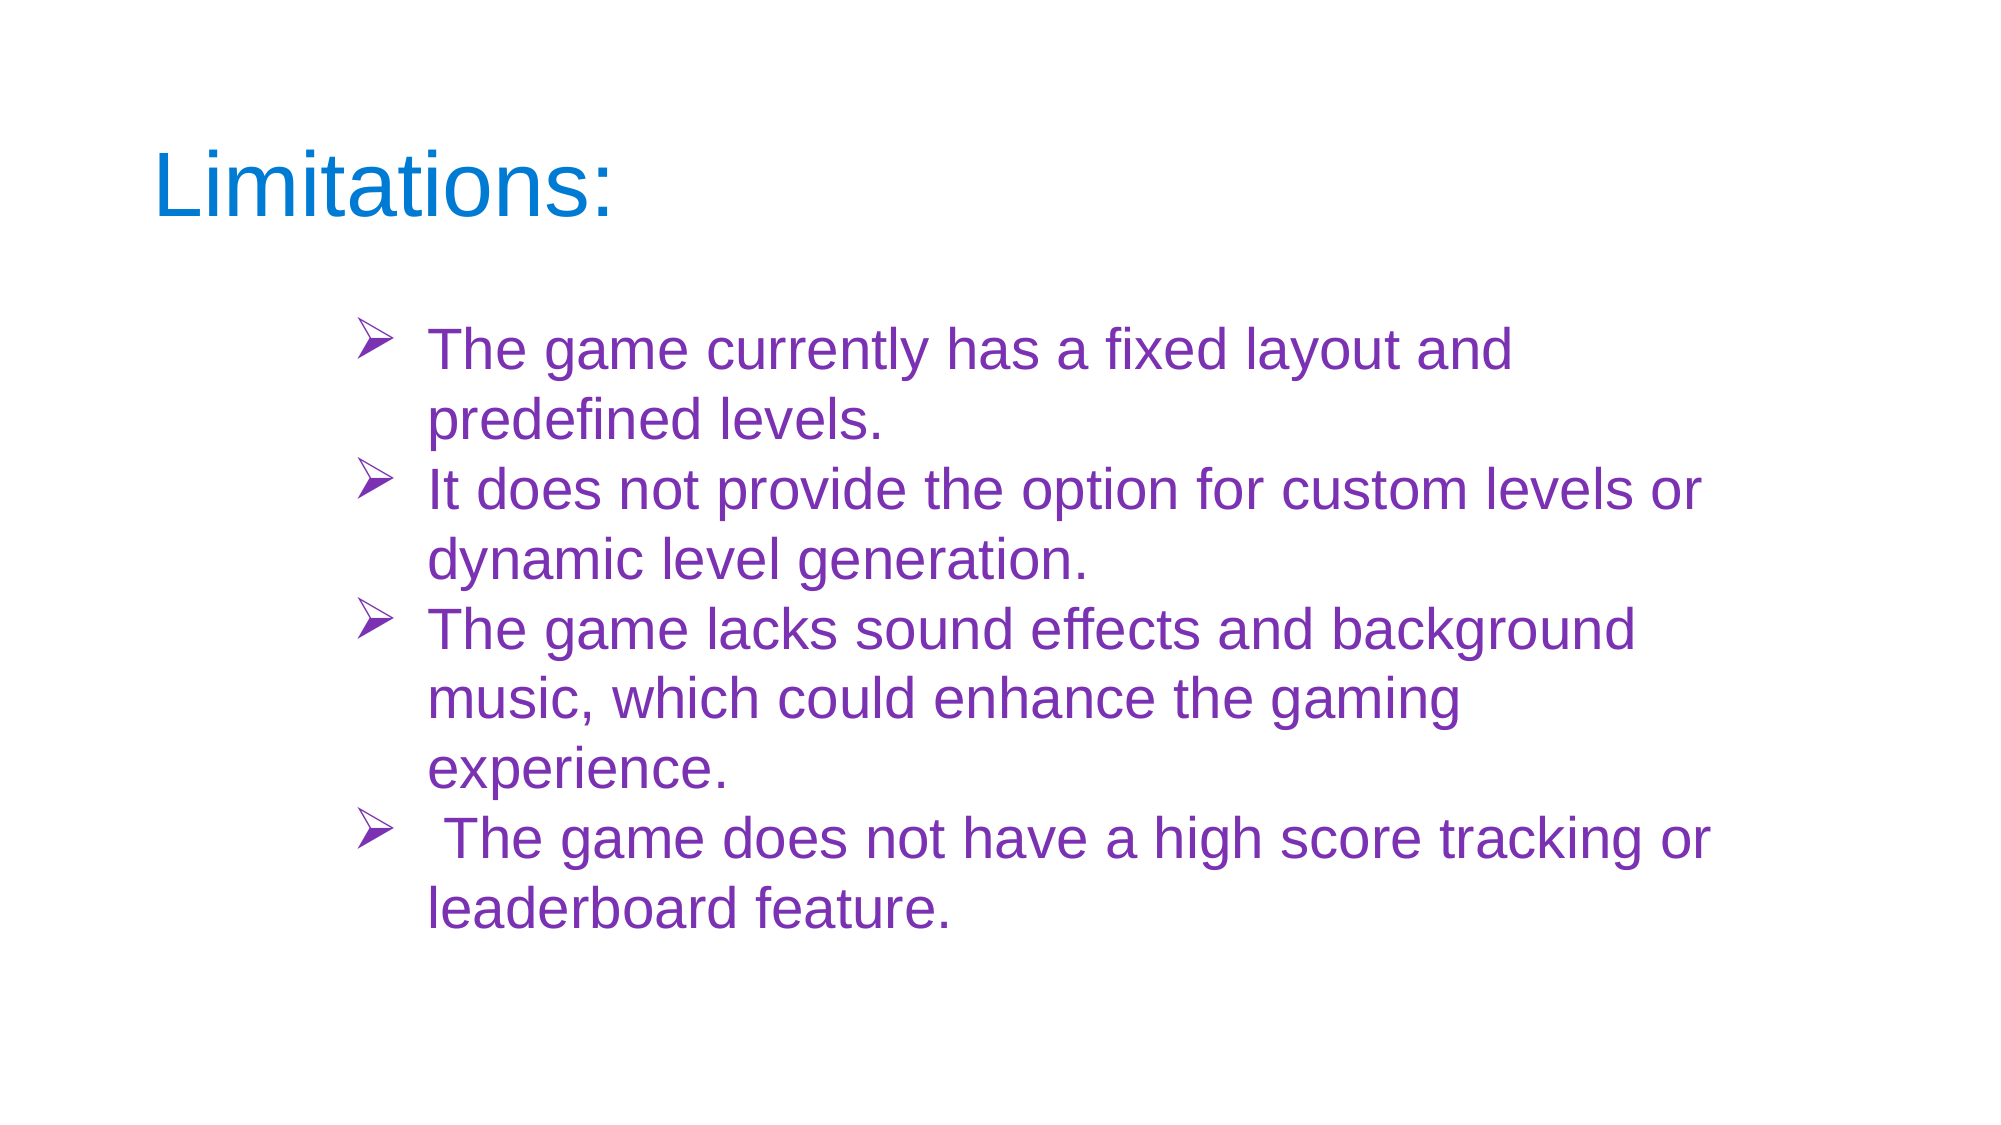

# Limitations:
The game currently has a fixed layout and predefined levels.
It does not provide the option for custom levels or dynamic level generation.
The game lacks sound effects and background music, which could enhance the gaming experience.
 The game does not have a high score tracking or leaderboard feature.